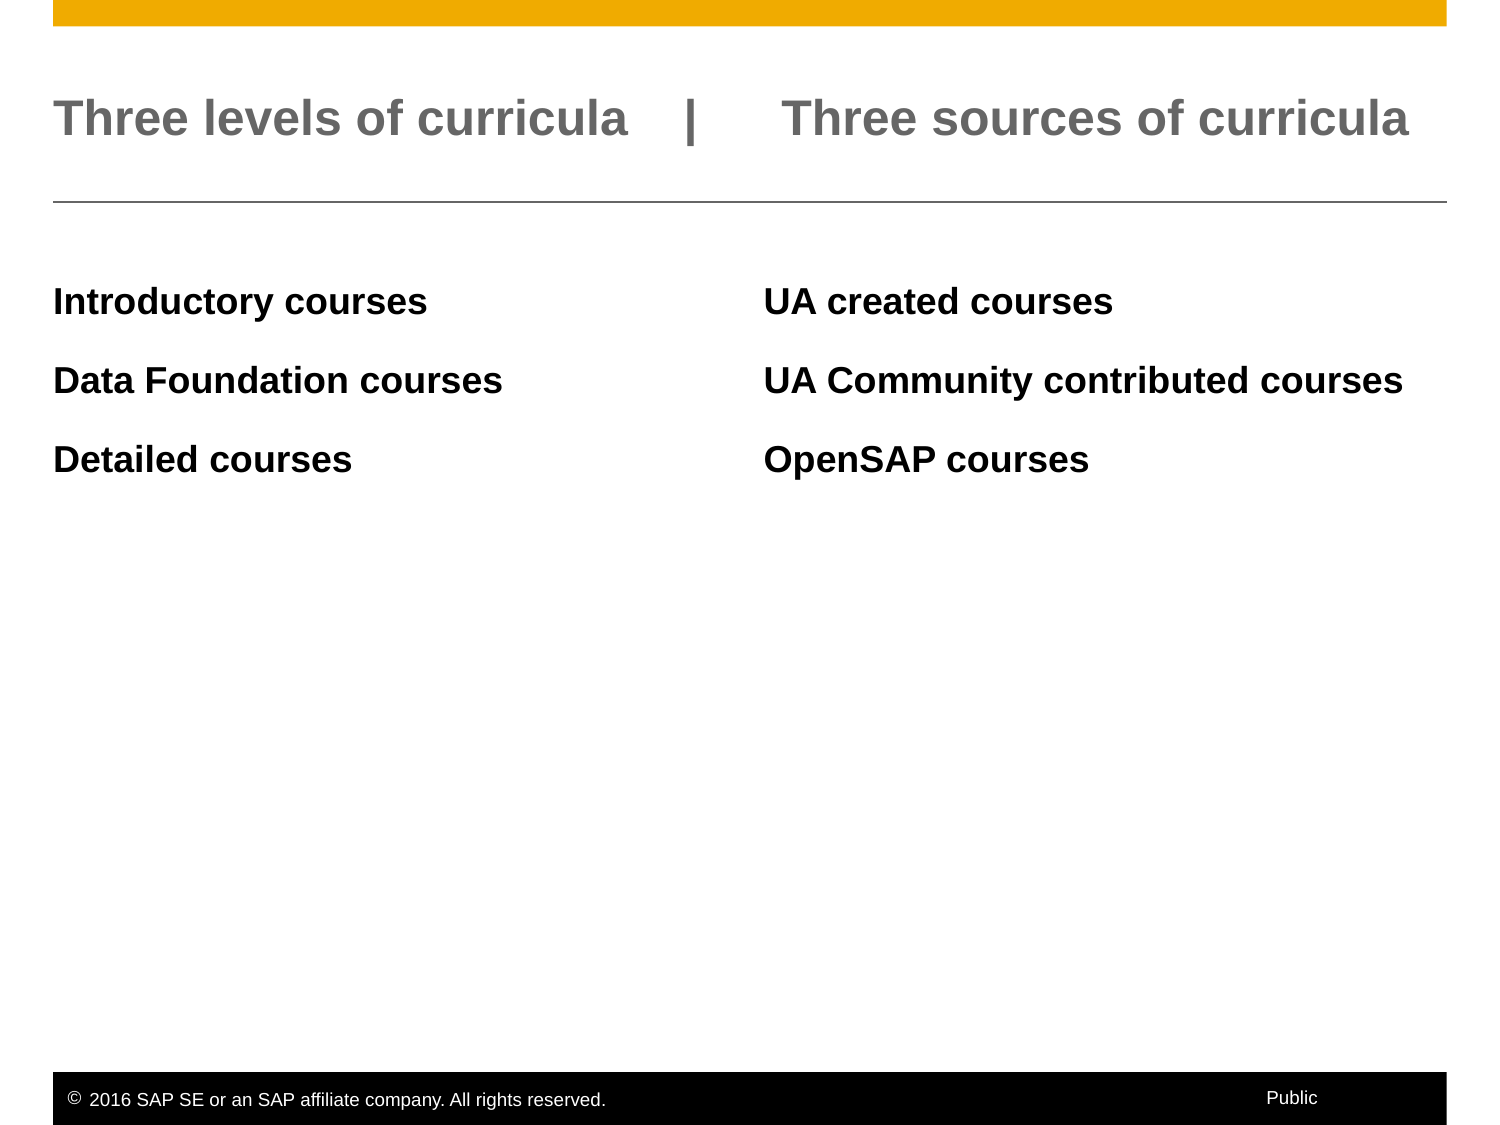

# Three levels of curricula    |      Three sources of curricula
Introductory courses
Data Foundation courses
Detailed courses

UA created courses
UA Community contributed courses
OpenSAP courses